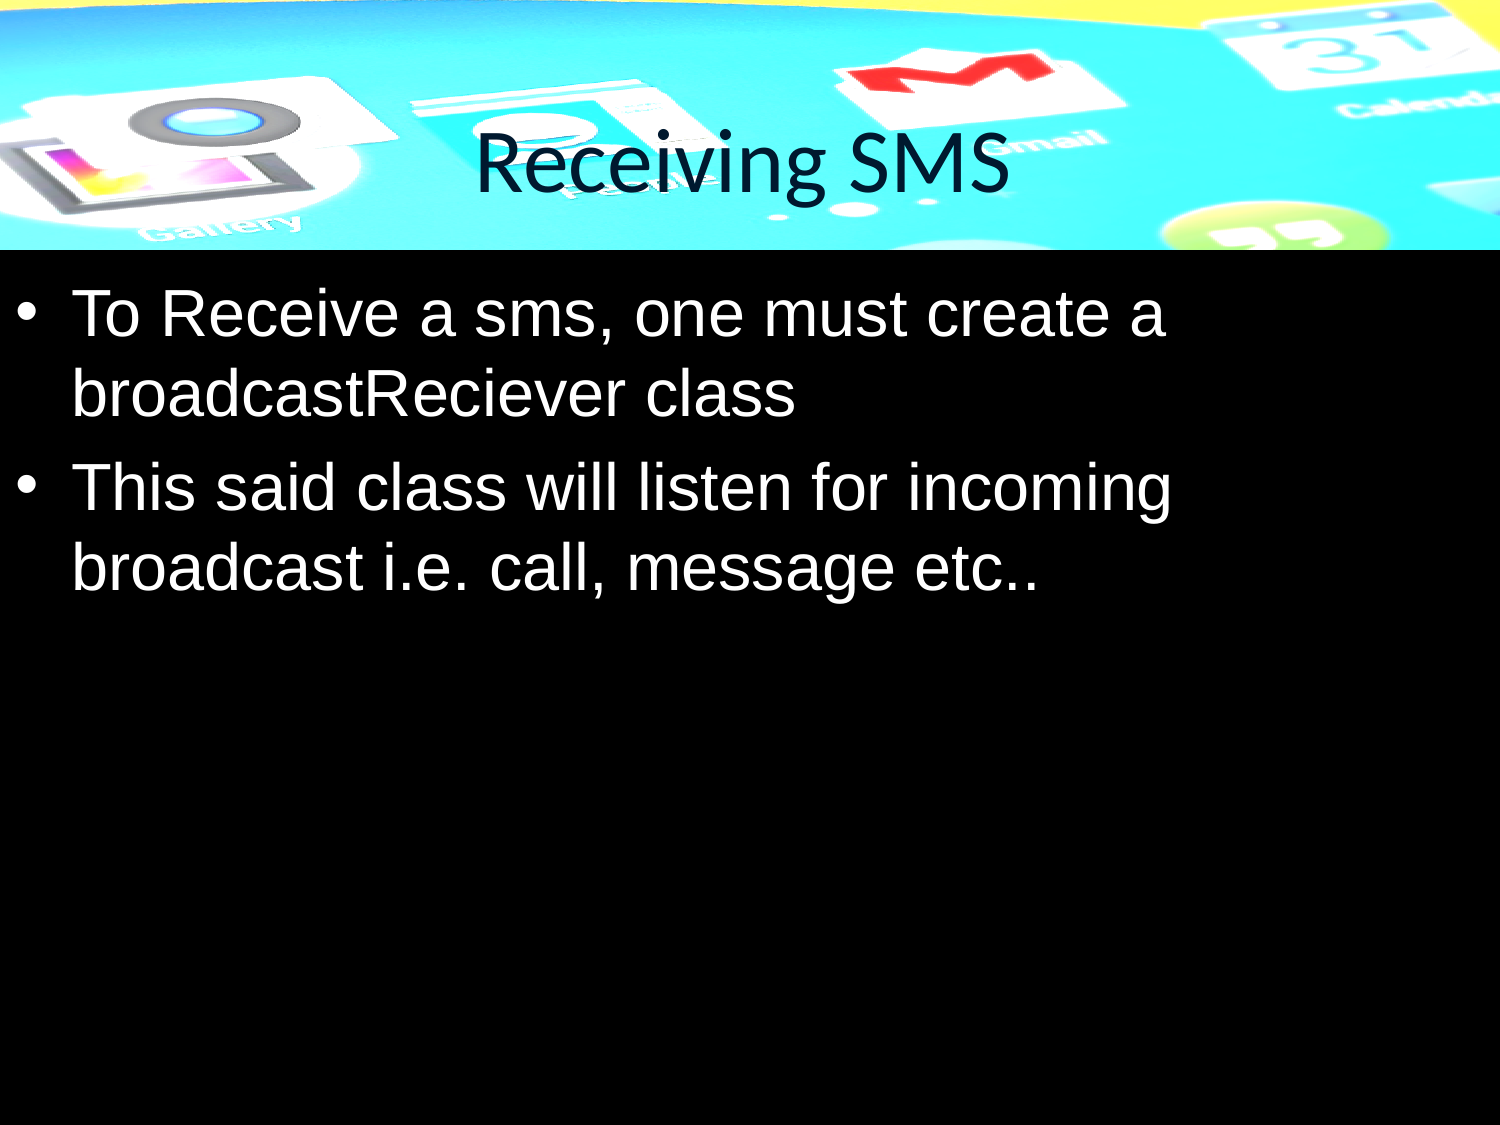

# Receiving SMS
To Receive a sms, one must create a broadcastReciever class
This said class will listen for incoming broadcast i.e. call, message etc..